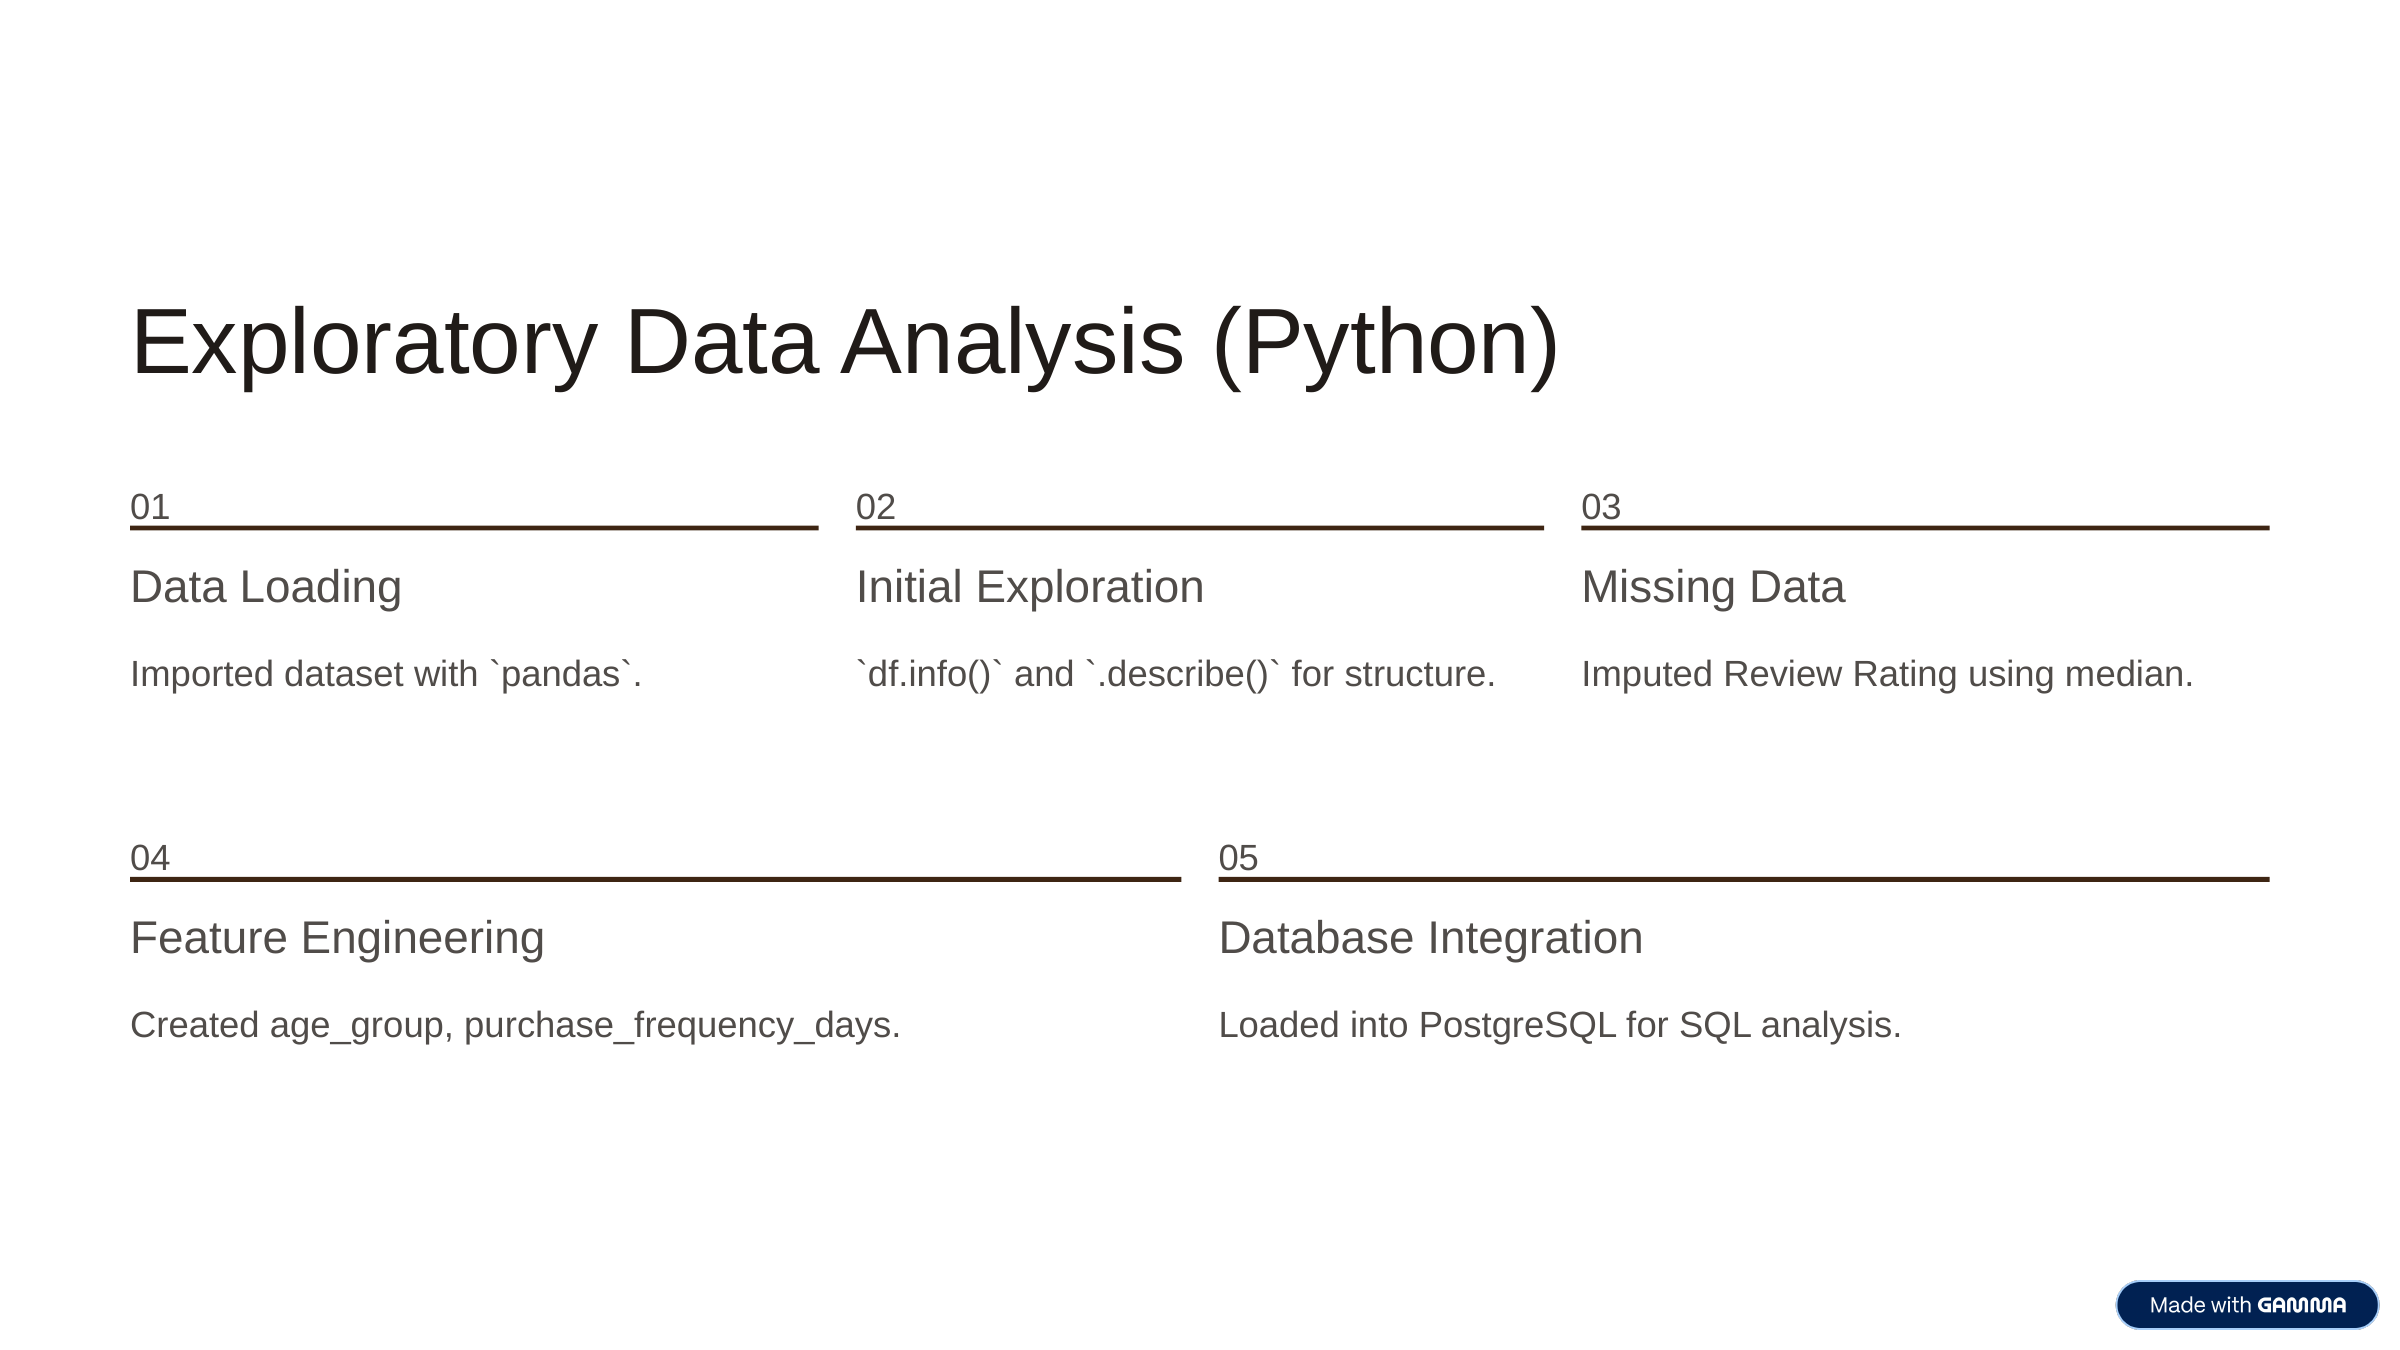

Exploratory Data Analysis (Python)
01
02
03

Data Loading
Initial Exploration
Missing Data
Imported dataset with `pandas`.
`df.info()` and `.describe()` for structure.
Imputed Review Rating using median.
04
05

Feature Engineering
Database Integration
Created age_group, purchase_frequency_days.
Loaded into PostgreSQL for SQL analysis.